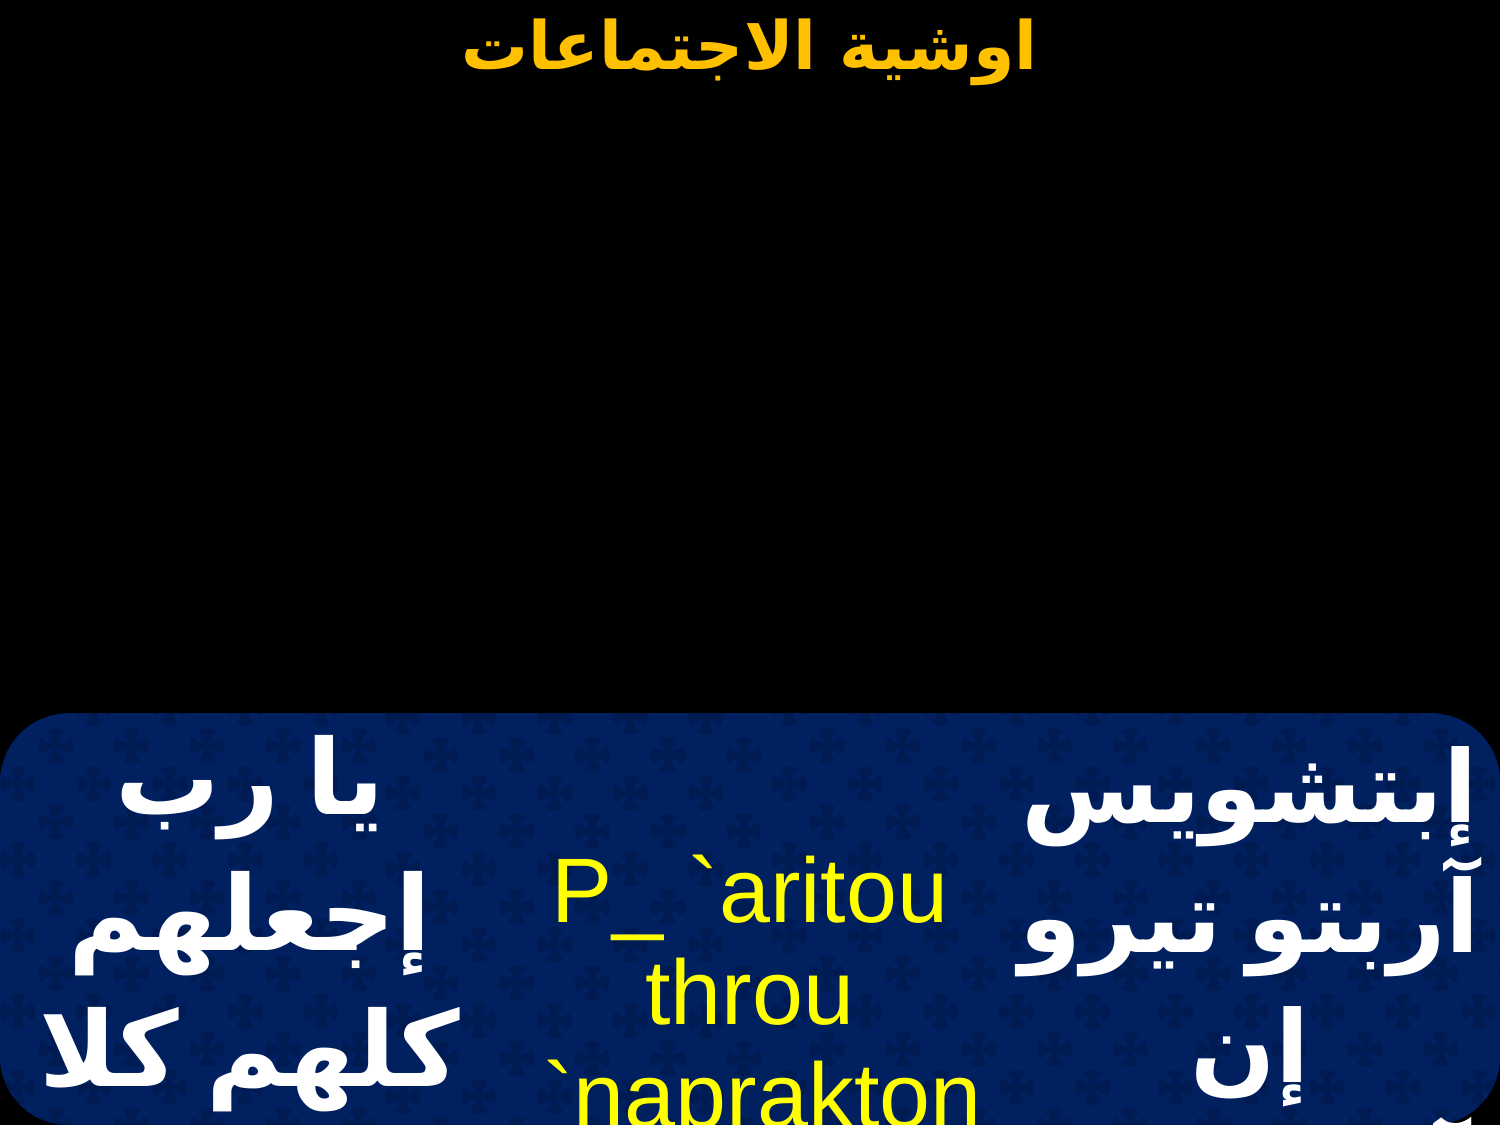

| يا رب إجعلهم كلهم كلا شيء | P\_ `aritou throu `naprakton | إبتشويس آربتو تيرو إن آبراكتون |
| --- | --- | --- |